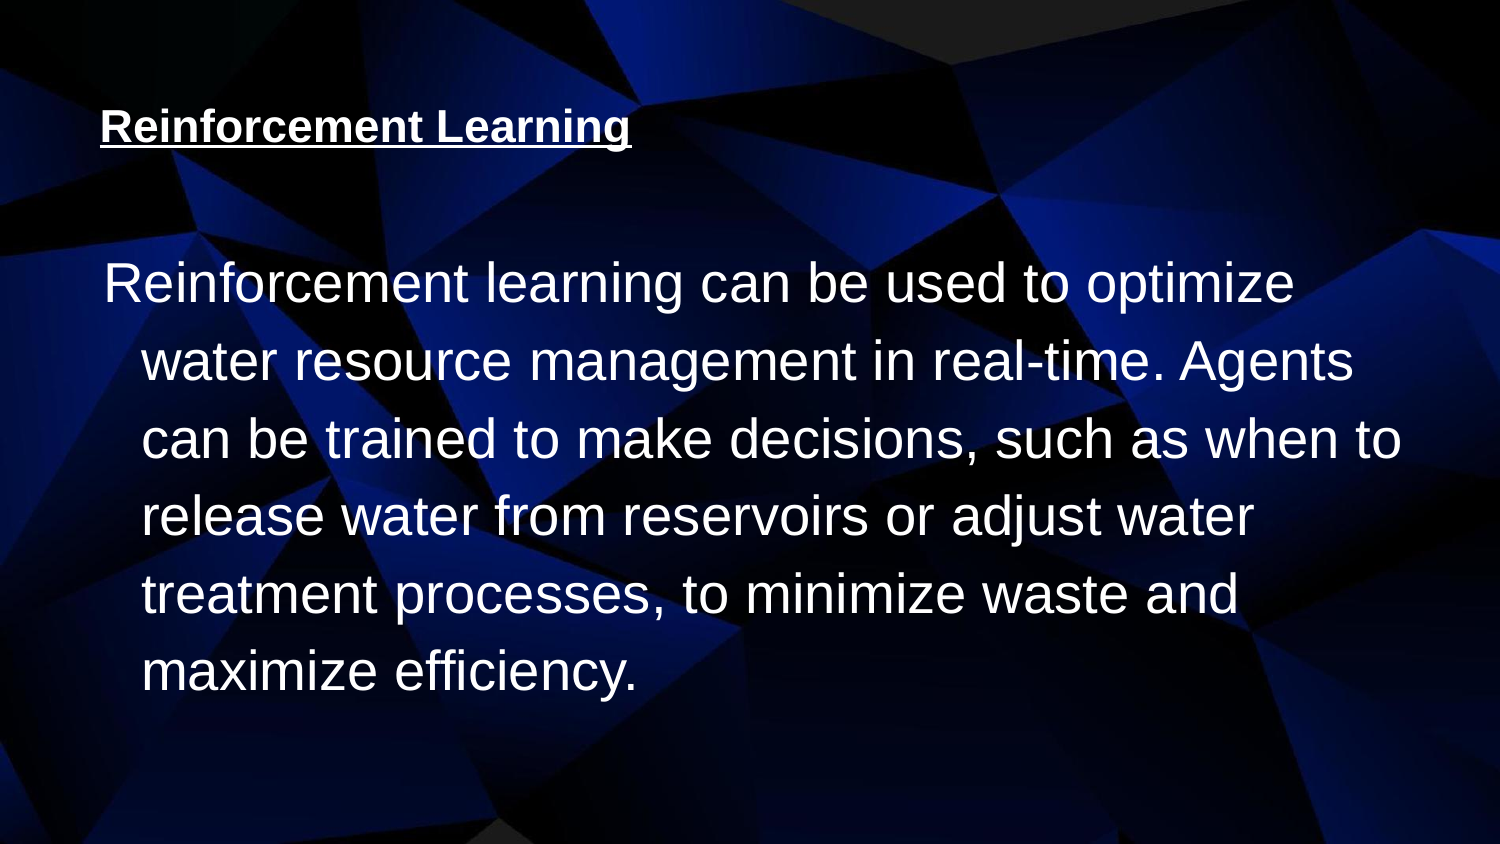

# Reinforcement Learning
Reinforcement learning can be used to optimize water resource management in real-time. Agents can be trained to make decisions, such as when to release water from reservoirs or adjust water treatment processes, to minimize waste and maximize efficiency.